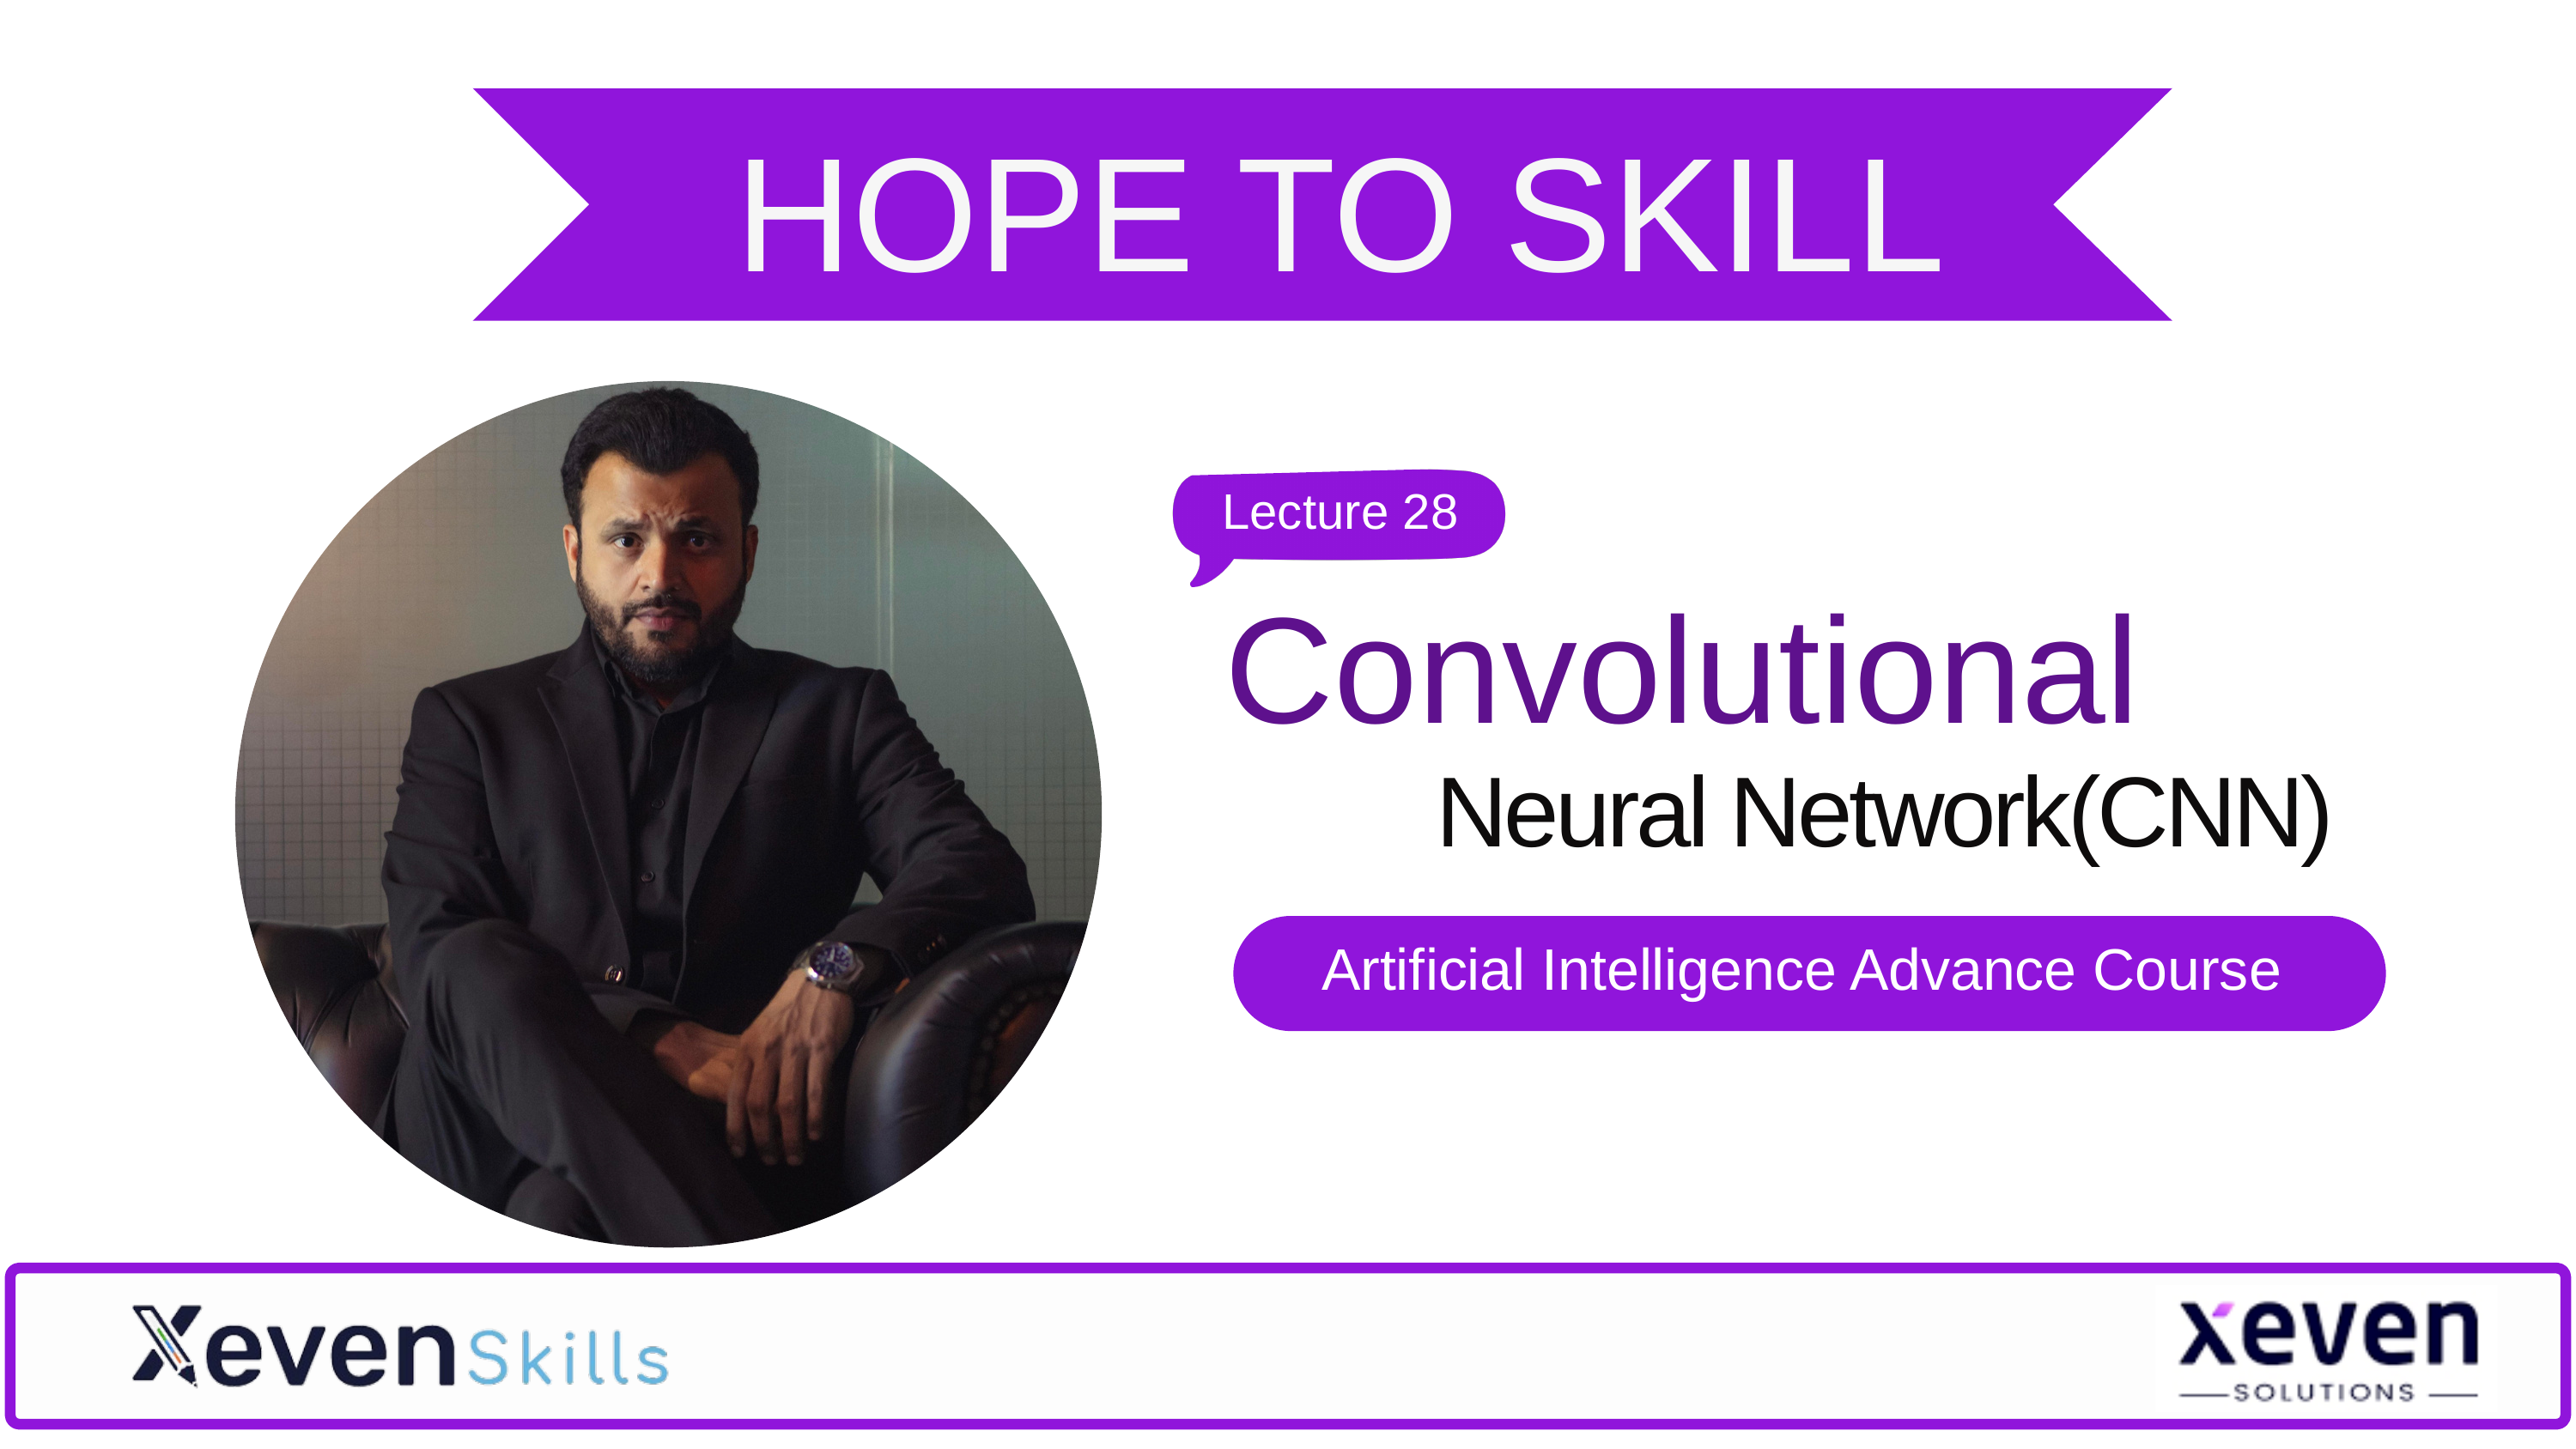

HOPE TO SKILL

Lecture 28

Convolutional
Neural Network(CNN)

Artificial Intelligence Advance Course